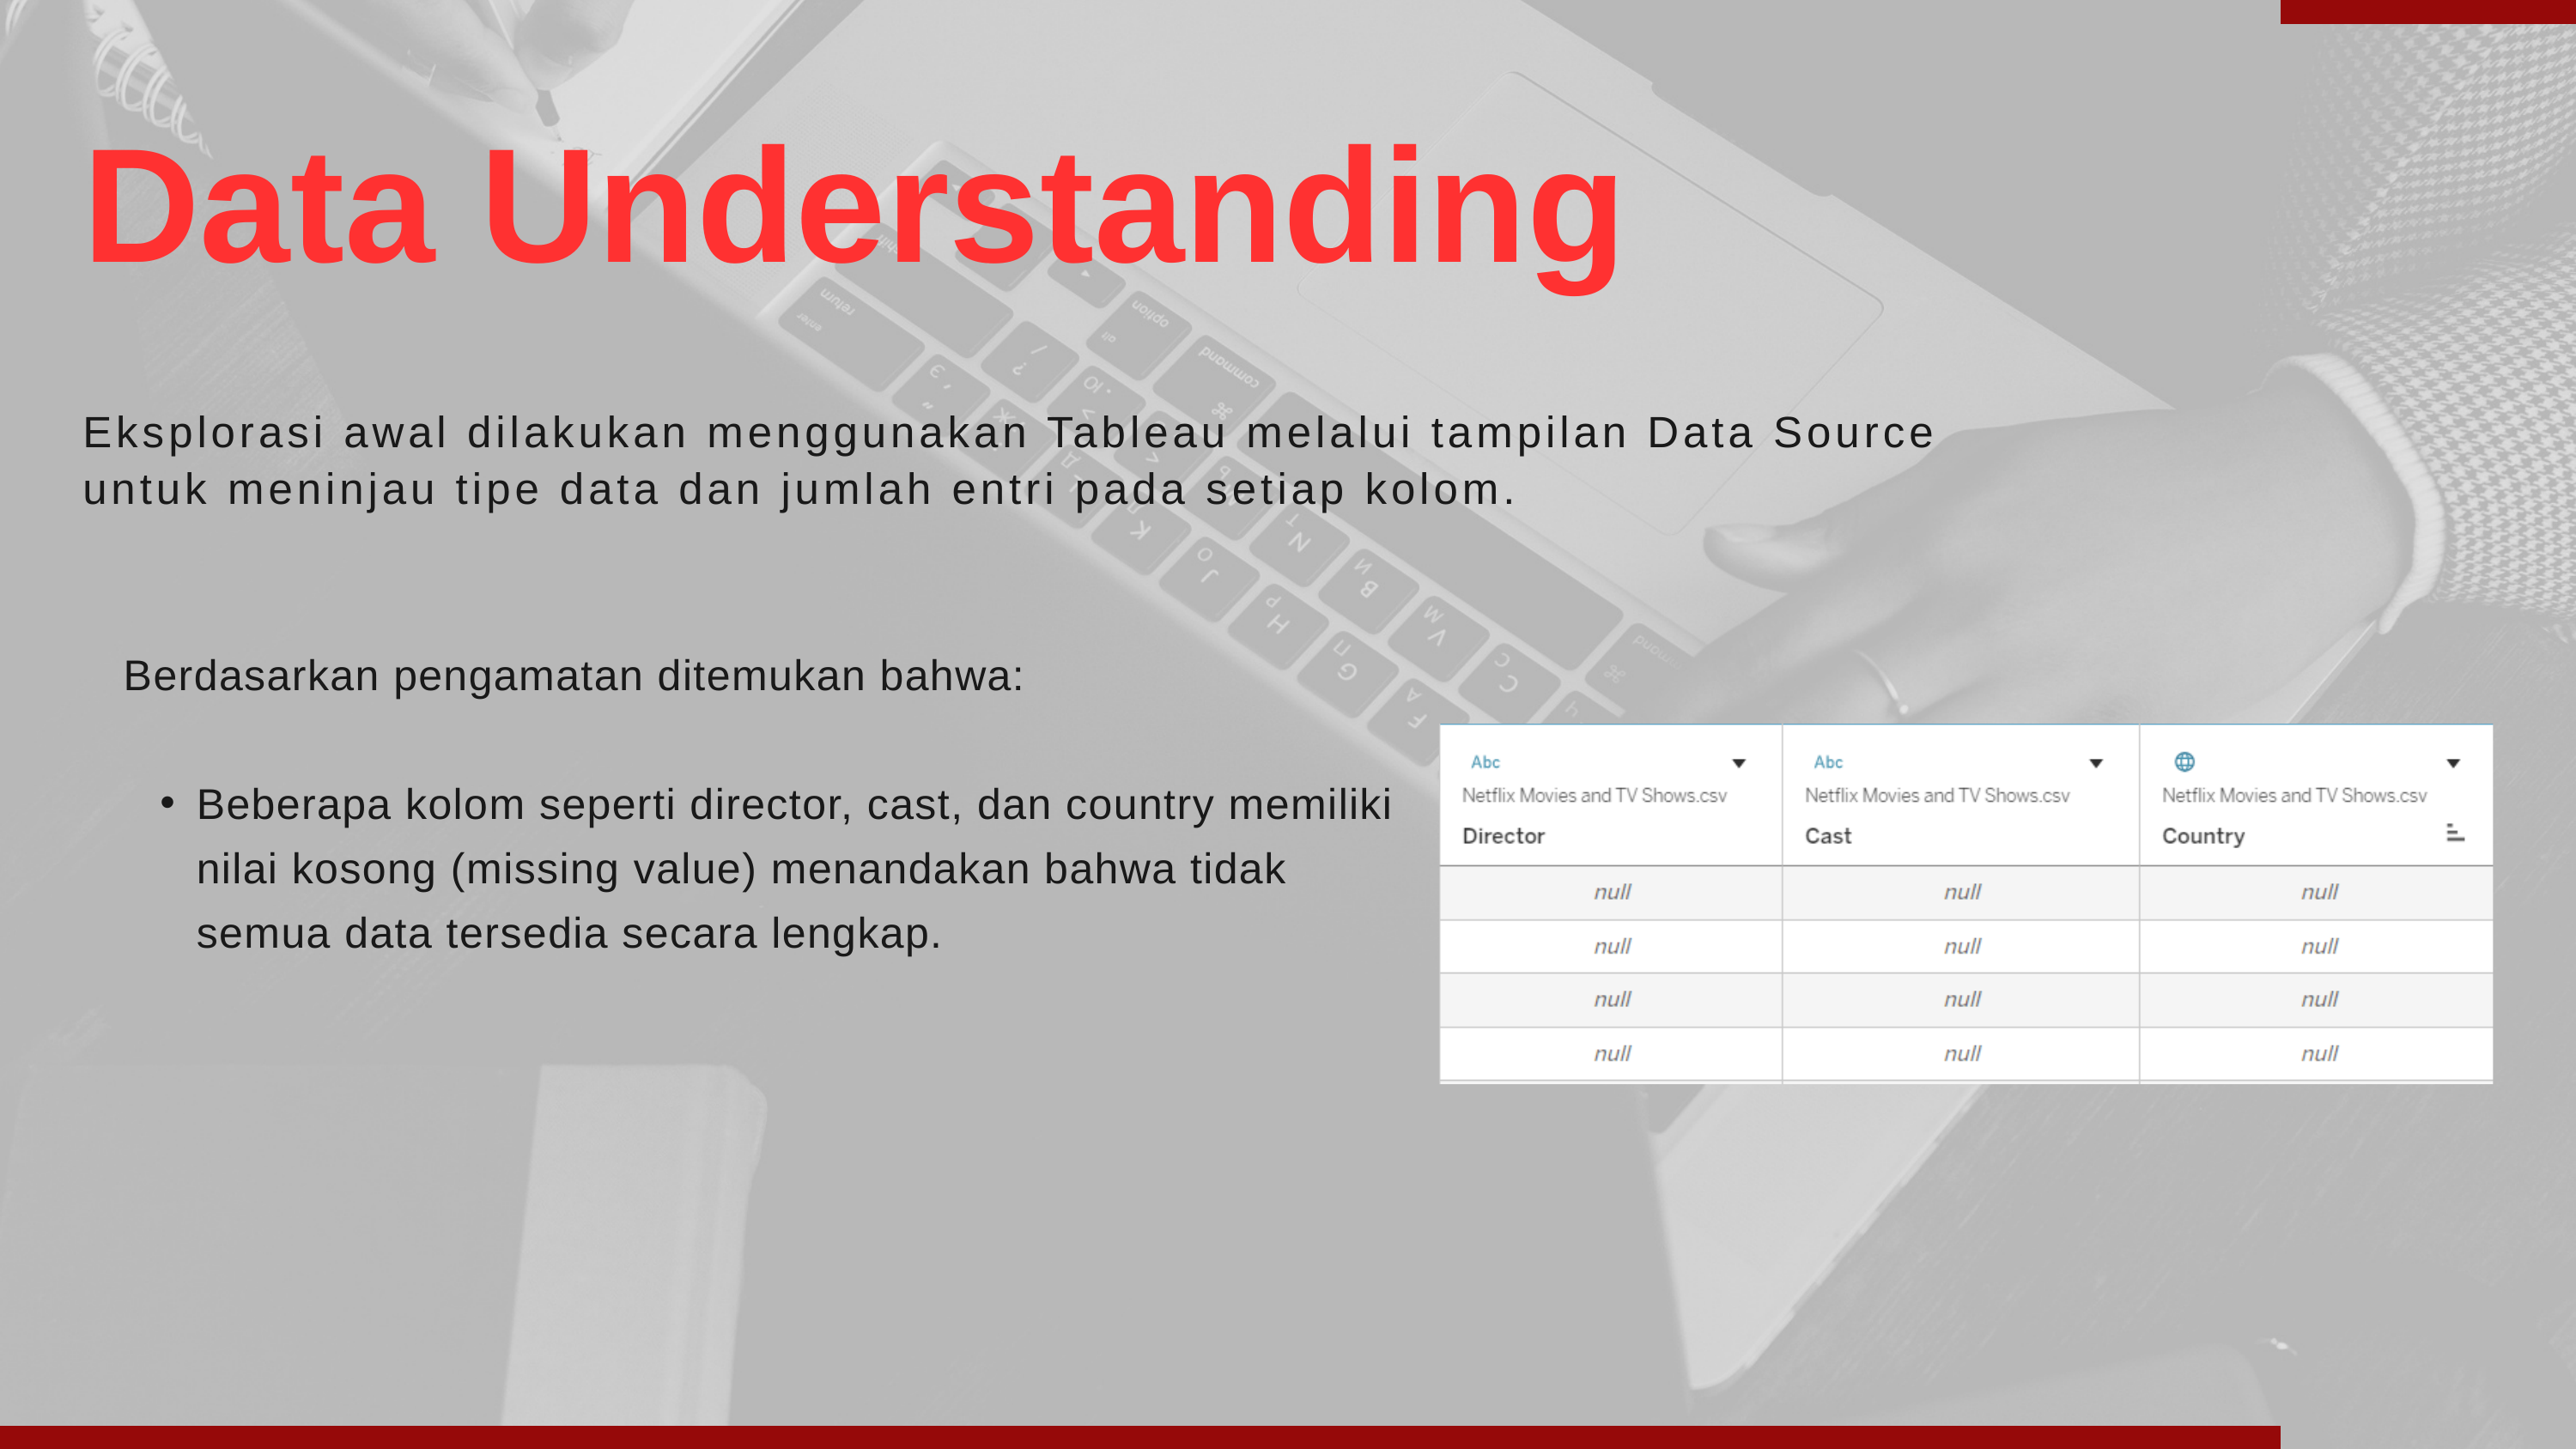

Data Understanding
Eksplorasi awal dilakukan menggunakan Tableau melalui tampilan Data Source untuk meninjau tipe data dan jumlah entri pada setiap kolom.
Berdasarkan pengamatan ditemukan bahwa:

Beberapa kolom seperti director, cast, dan country memiliki nilai kosong (missing value) menandakan bahwa tidak semua data tersedia secara lengkap.